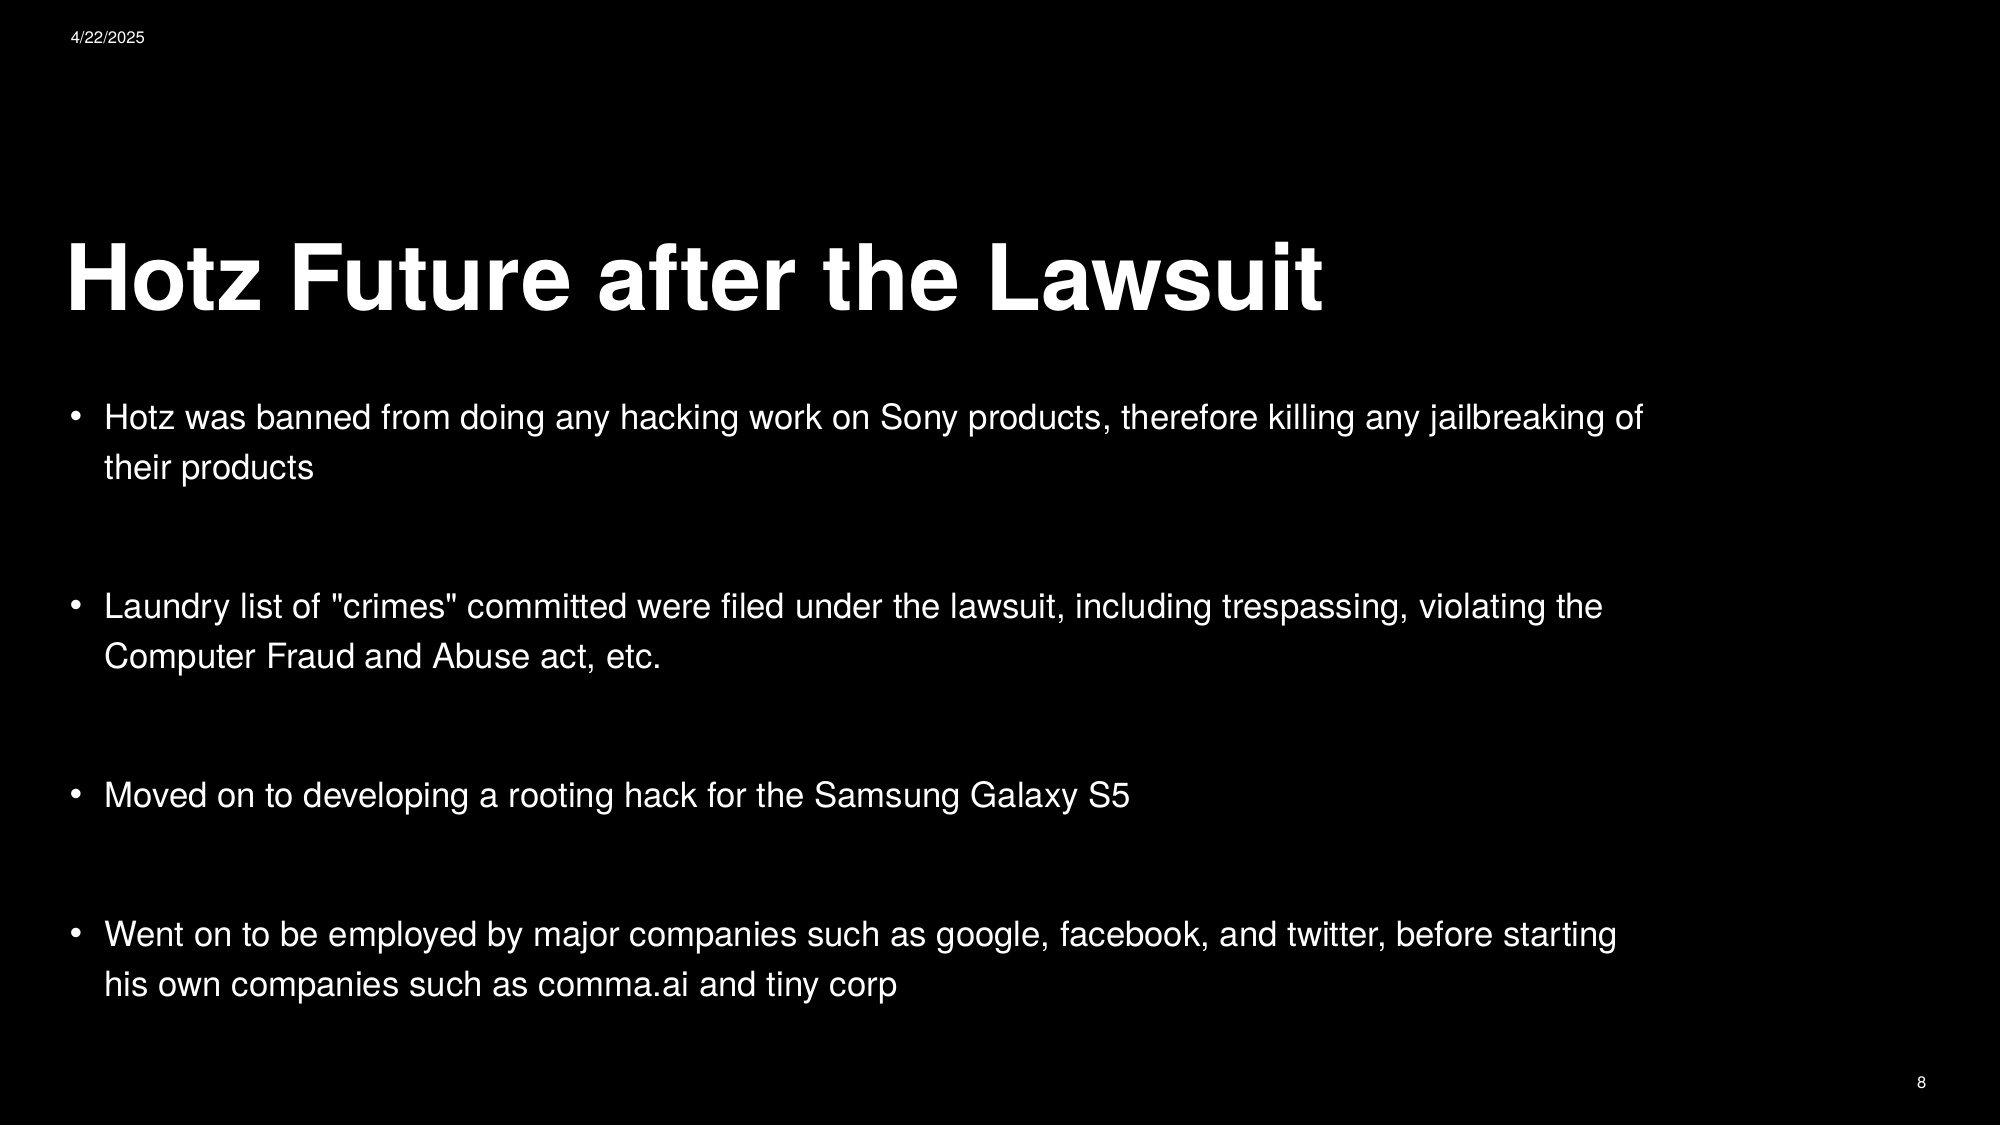

4/22/2025
# Hotz Future after the Lawsuit
Hotz was banned from doing any hacking work on Sony products, therefore killing any jailbreaking of their products

Laundry list of "crimes" committed were filed under the lawsuit, including trespassing, violating the Computer Fraud and Abuse act, etc.

Moved on to developing a rooting hack for the Samsung Galaxy S5

Went on to be employed by major companies such as google, facebook, and twitter, before starting his own companies such as comma.ai and tiny corp

8